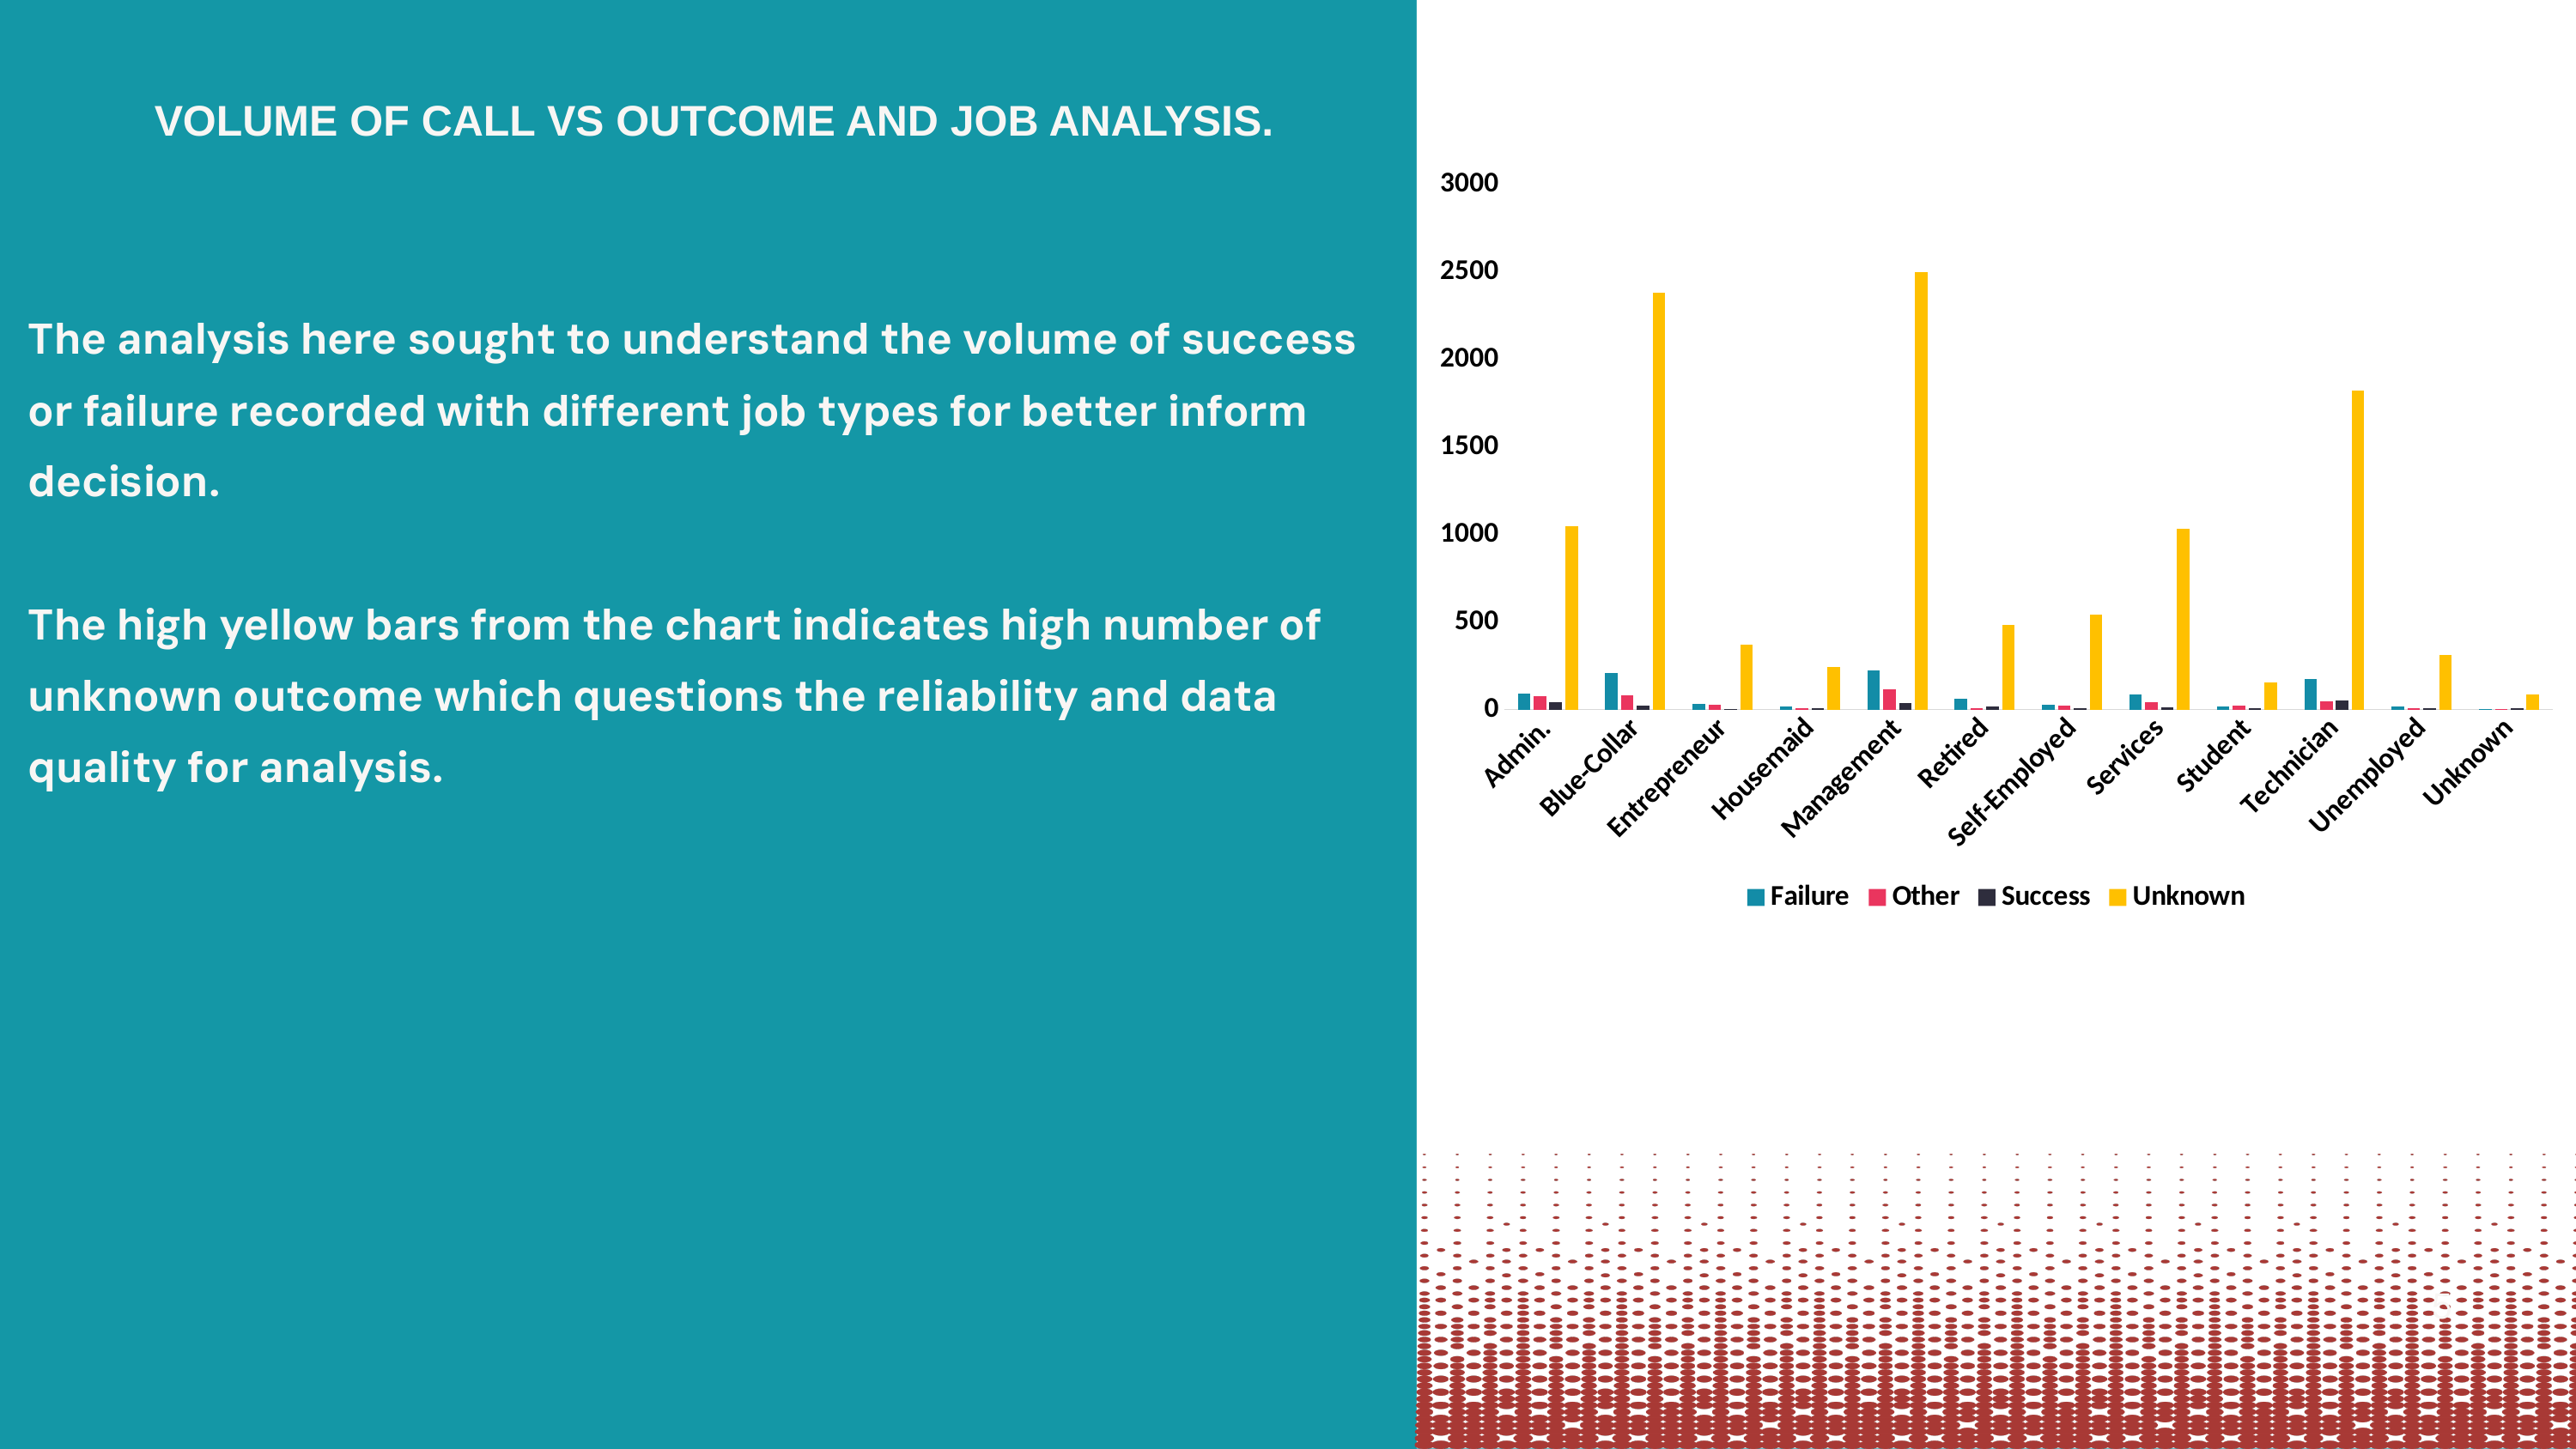

VOLUME OF CALL VS OUTCOME AND JOB ANALYSIS.

### Chart

| Category | Failure | Other | Success | Unknown |
|---|---|---|---|---|
| Admin. | 92.0 | 76.0 | 43.0 | 1047.0 |
| Blue-Collar | 207.0 | 81.0 | 20.0 | 2385.0 |
| Entrepreneur | 32.0 | 28.0 | 2.0 | 373.0 |
| Housemaid | 17.0 | 10.0 | 9.0 | 244.0 |
| Management | 223.0 | 118.0 | 38.0 | 2502.0 |
| Retired | 61.0 | 7.0 | 16.0 | 483.0 |
| Self-Employed | 27.0 | 22.0 | 7.0 | 544.0 |
| Services | 87.0 | 41.0 | 14.0 | 1035.0 |
| Student | 16.0 | 22.0 | 9.0 | 154.0 |
| Technician | 176.0 | 48.0 | 52.0 | 1822.0 |
| Unemployed | 18.0 | 9.0 | 6.0 | 310.0 |
| Unknown | 2.0 | 1.0 | 8.0 | 86.0 |
The analysis here sought to understand the volume of success or failure recorded with different job types for better inform decision.

The high yellow bars from the chart indicates high number of unknown outcome which questions the reliability and data quality for analysis.

5